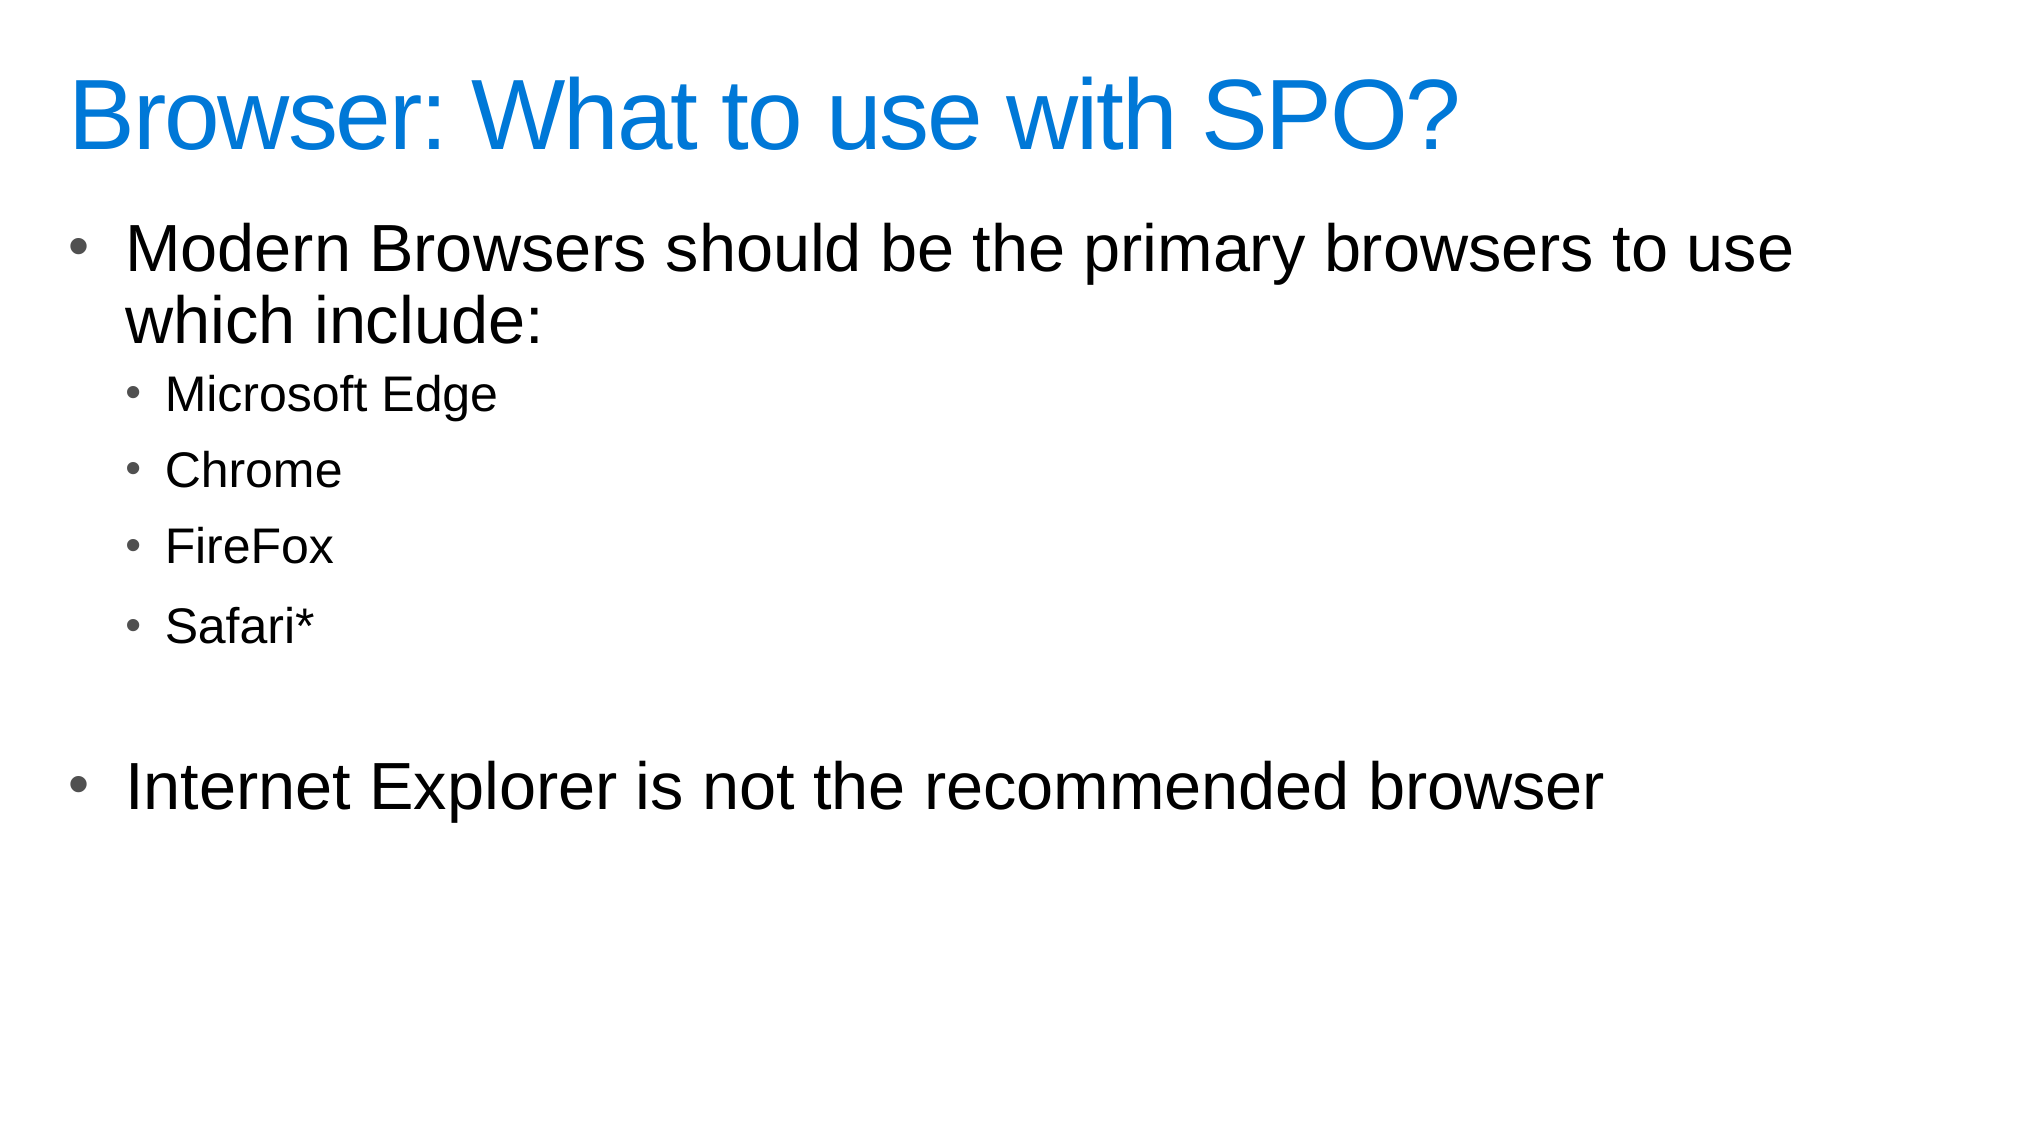

# Browser: What to use with SPO?
Modern Browsers should be the primary browsers to use which include:
Microsoft Edge
Chrome
FireFox
Safari*
Internet Explorer is not the recommended browser